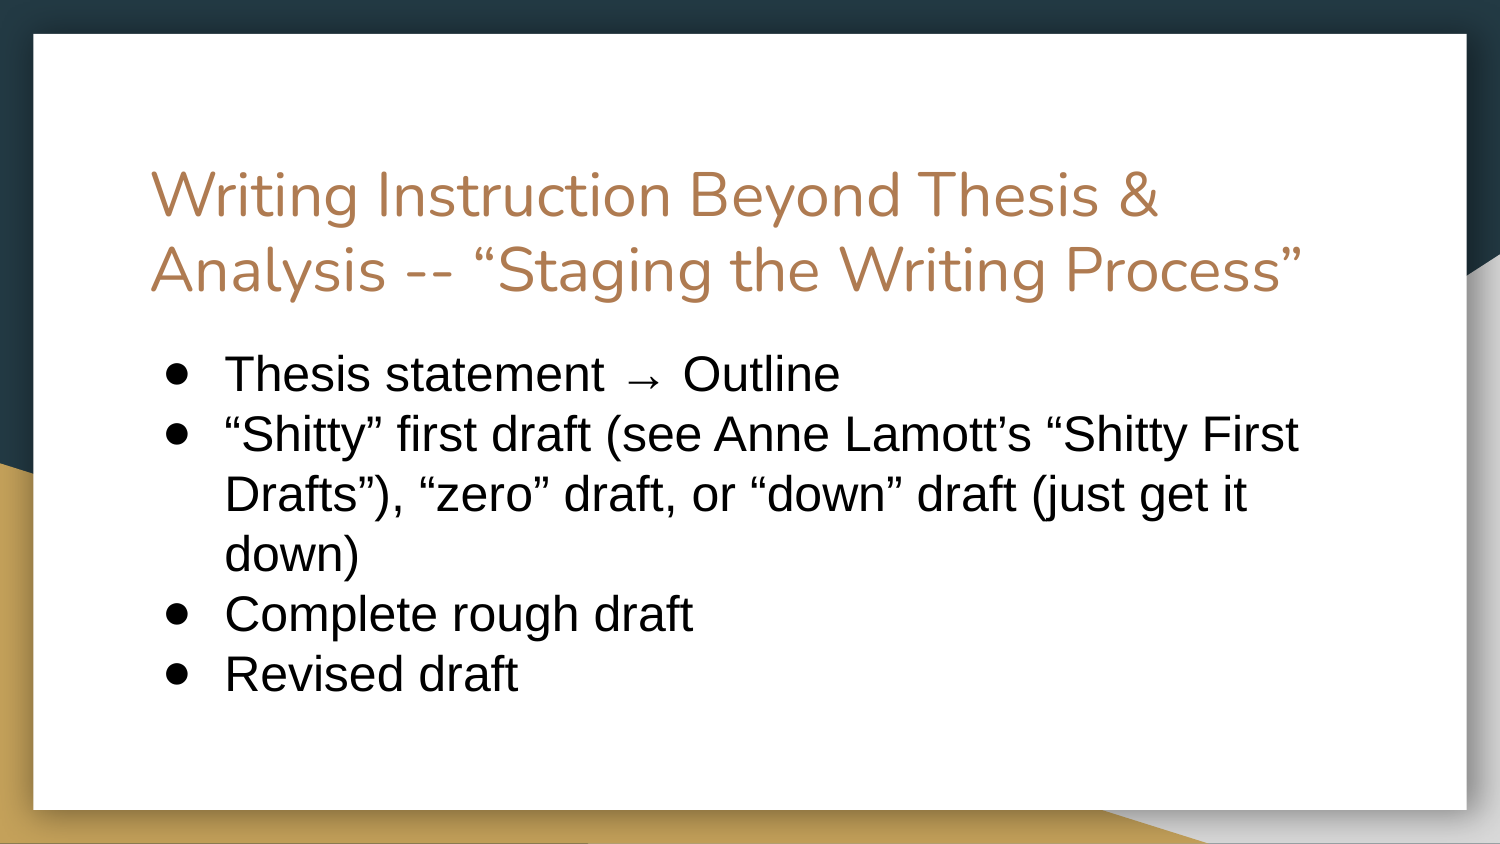

# Writing Instruction Beyond Thesis & Analysis -- “Staging the Writing Process”
Thesis statement → Outline
“Shitty” first draft (see Anne Lamott’s “Shitty First Drafts”), “zero” draft, or “down” draft (just get it down)
Complete rough draft
Revised draft